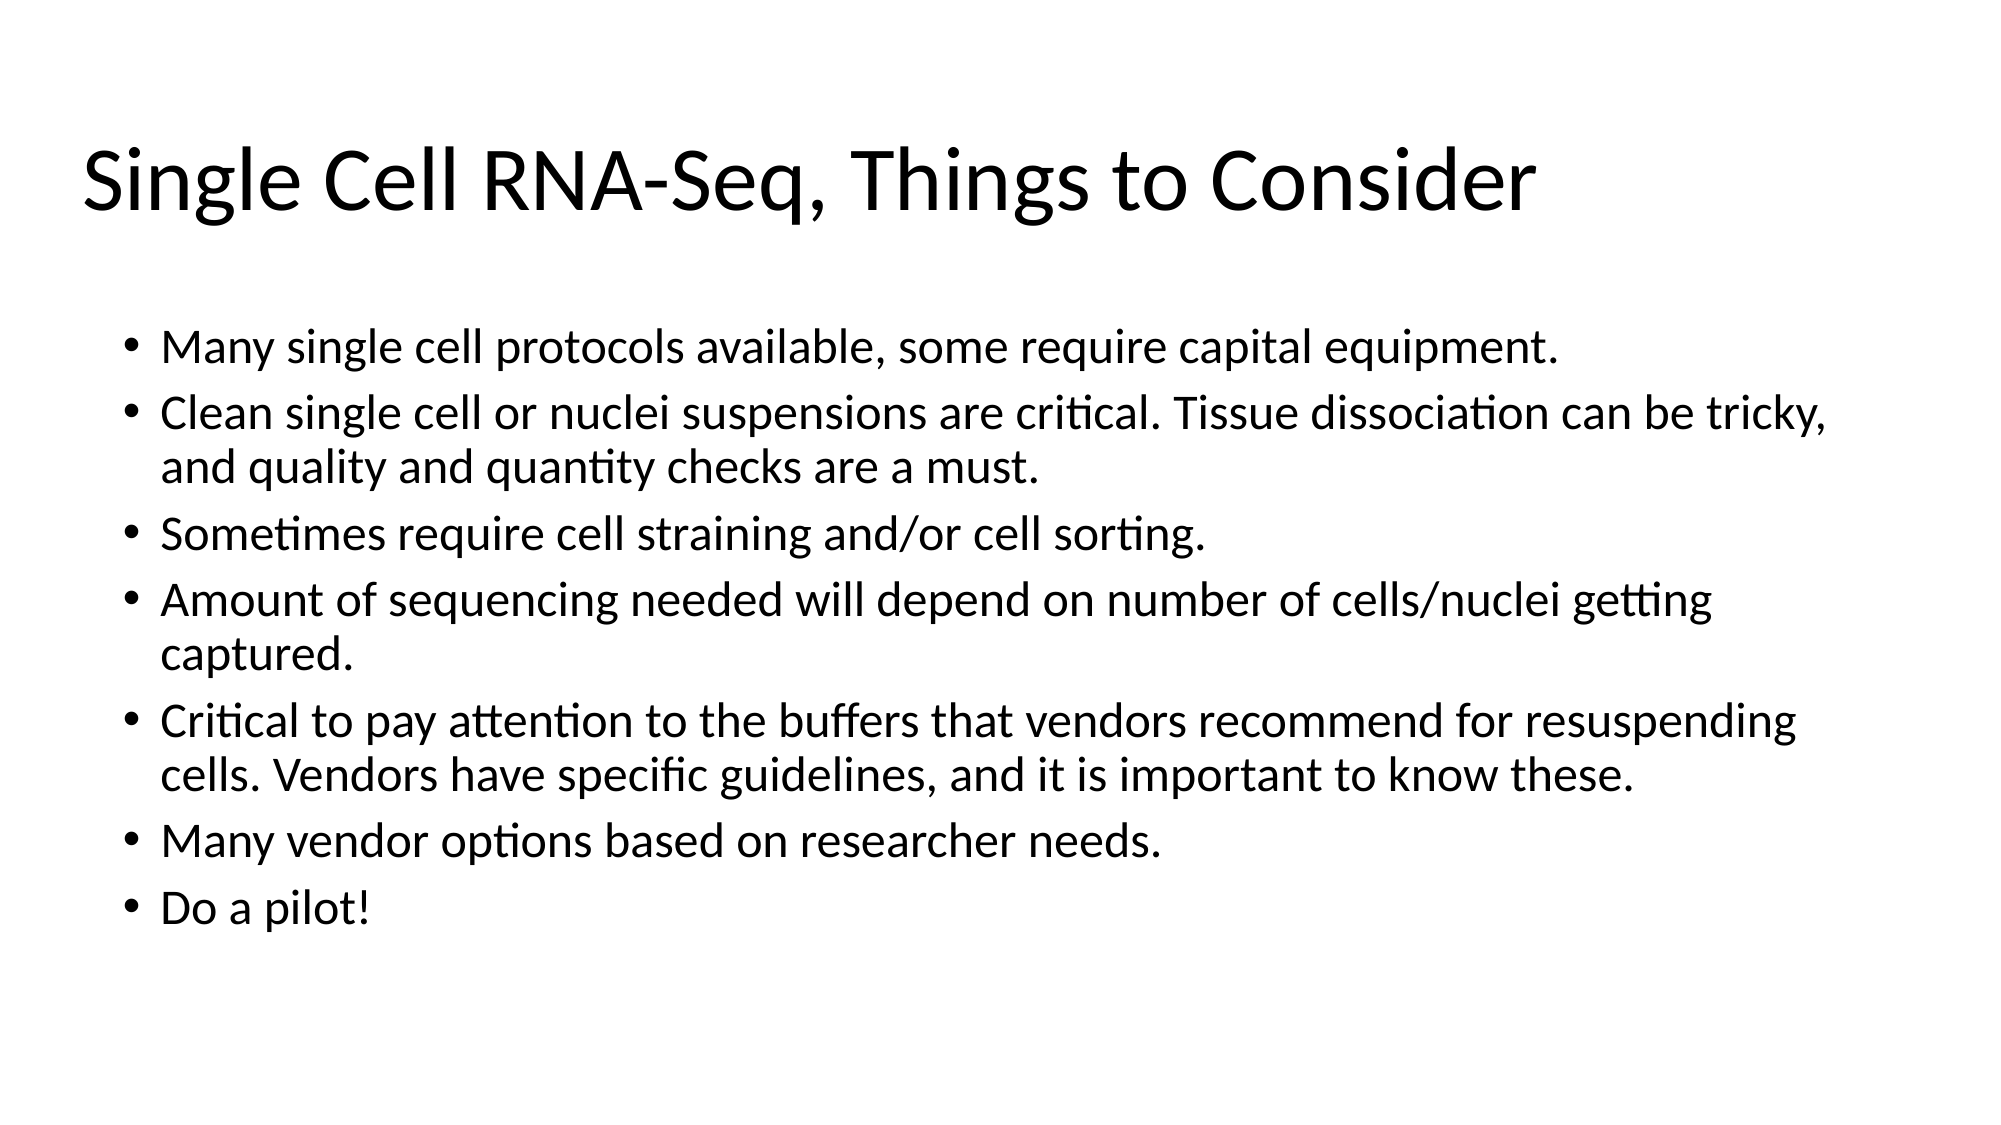

# Single Cell RNA-Seq, Things to Consider
Many single cell protocols available, some require capital equipment.
Clean single cell or nuclei suspensions are critical. Tissue dissociation can be tricky, and quality and quantity checks are a must.
Sometimes require cell straining and/or cell sorting.
Amount of sequencing needed will depend on number of cells/nuclei getting captured.
Critical to pay attention to the buffers that vendors recommend for resuspending cells. Vendors have specific guidelines, and it is important to know these.
Many vendor options based on researcher needs.
Do a pilot!